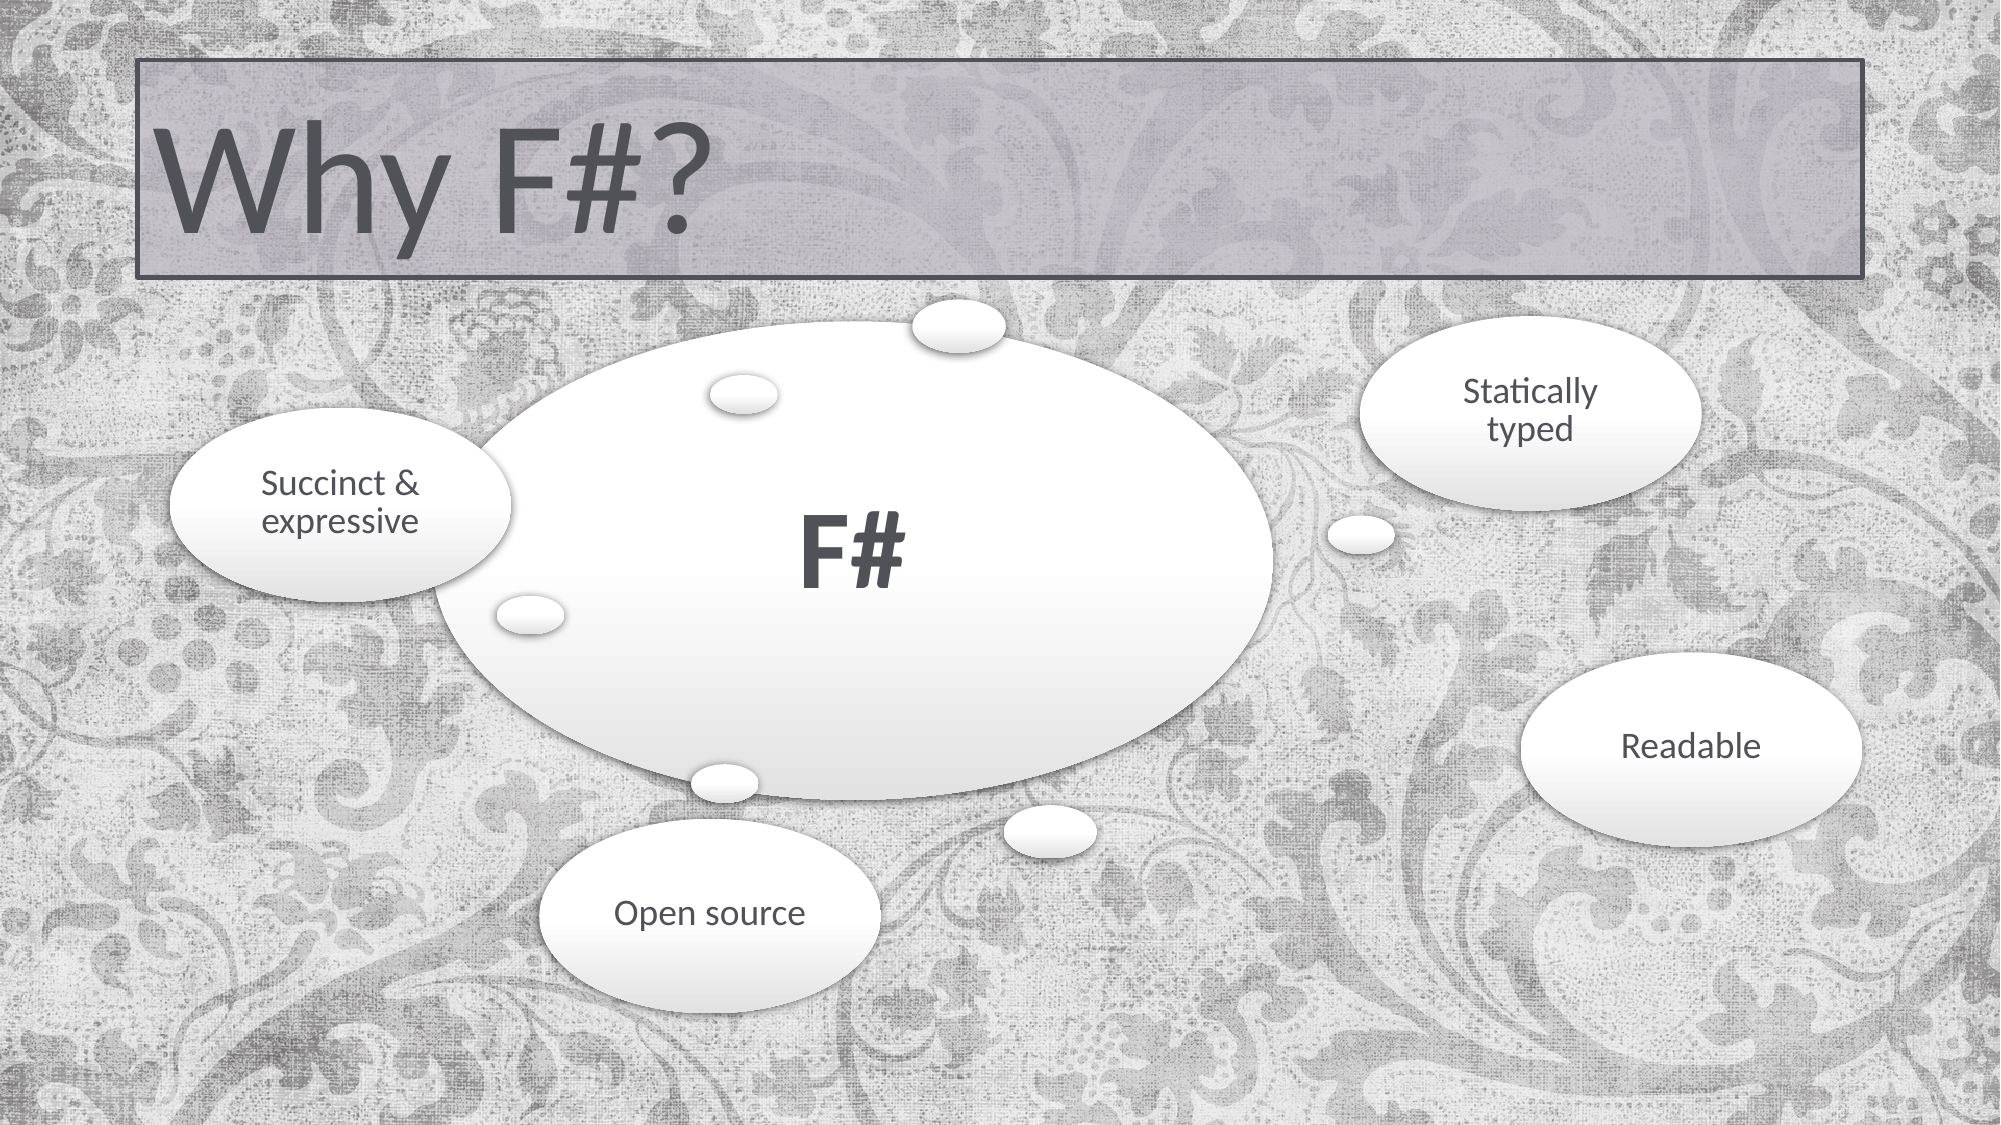

# Why F#?
Succinct & expressive
Statically typed
Readable
F#
Open source